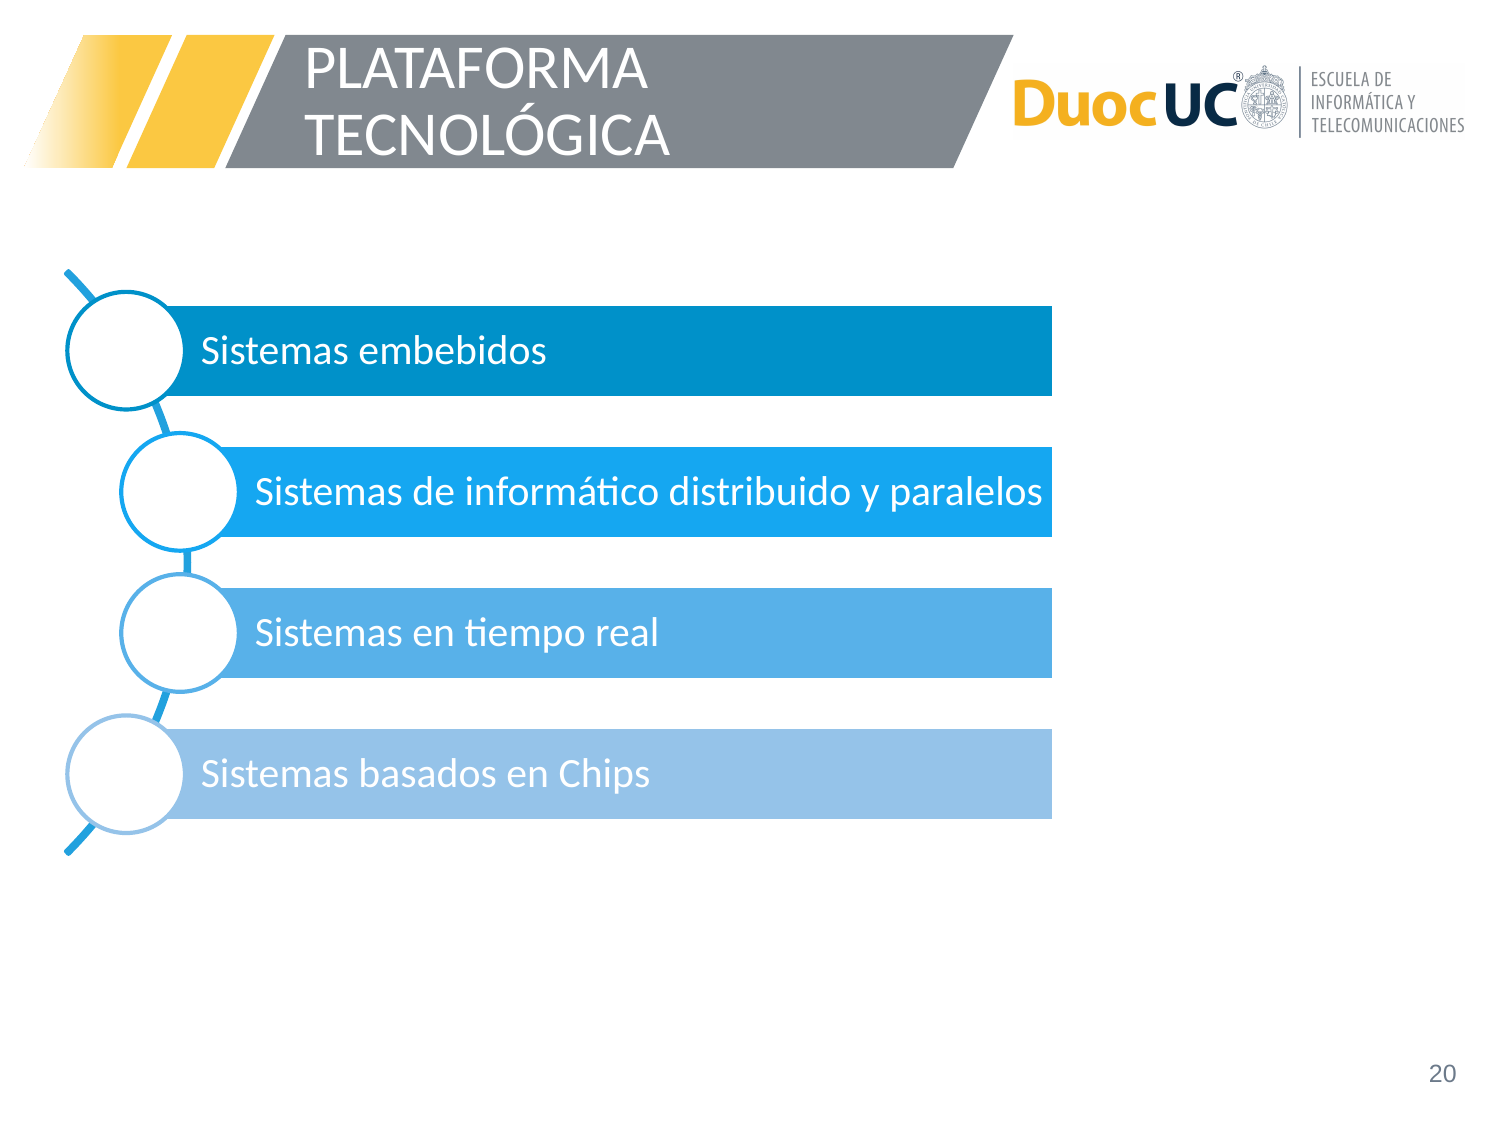

# PLATAFORMA TECNOLÓGICA
Sistemas embebidos
Sistemas de informático distribuido y paralelos
Sistemas en tiempo real
Sistemas basados en Chips